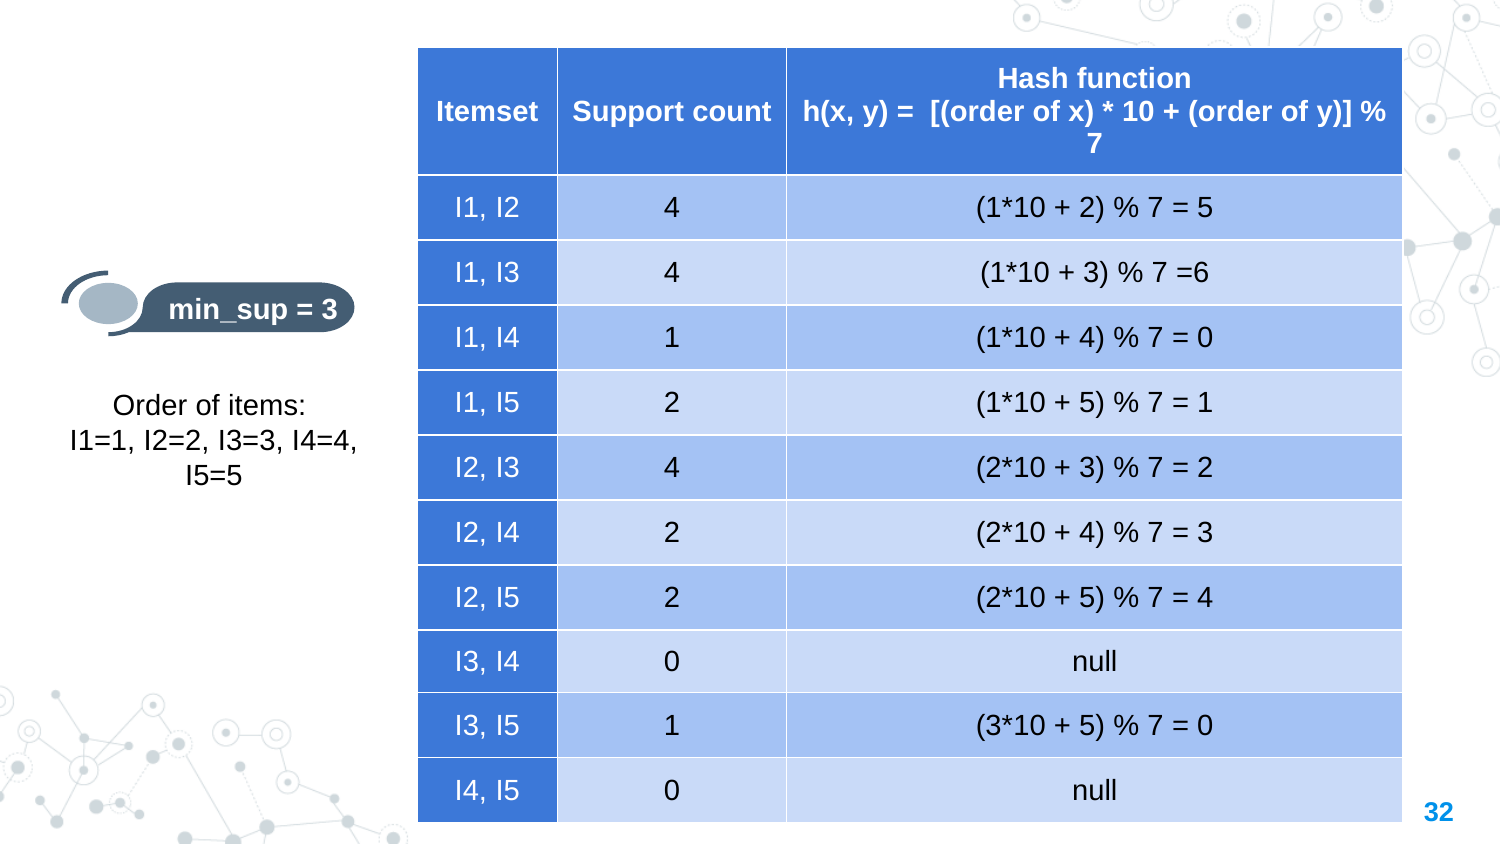

| Itemset | Support count | Hash function h(x, y) = [(order of x) \* 10 + (order of y)] % 7 |
| --- | --- | --- |
| I1, I2 | 4 | (1\*10 + 2) % 7 = 5 |
| I1, I3 | 4 | (1\*10 + 3) % 7 =6 |
| I1, I4 | 1 | (1\*10 + 4) % 7 = 0 |
| I1, I5 | 2 | (1\*10 + 5) % 7 = 1 |
| I2, I3 | 4 | (2\*10 + 3) % 7 = 2 |
| I2, I4 | 2 | (2\*10 + 4) % 7 = 3 |
| I2, I5 | 2 | (2\*10 + 5) % 7 = 4 |
| I3, I4 | 0 | null |
| I3, I5 | 1 | (3\*10 + 5) % 7 = 0 |
| I4, I5 | 0 | null |

min_sup = 3
Order of items:
I1=1, I2=2, I3=3, I4=4, I5=5
32